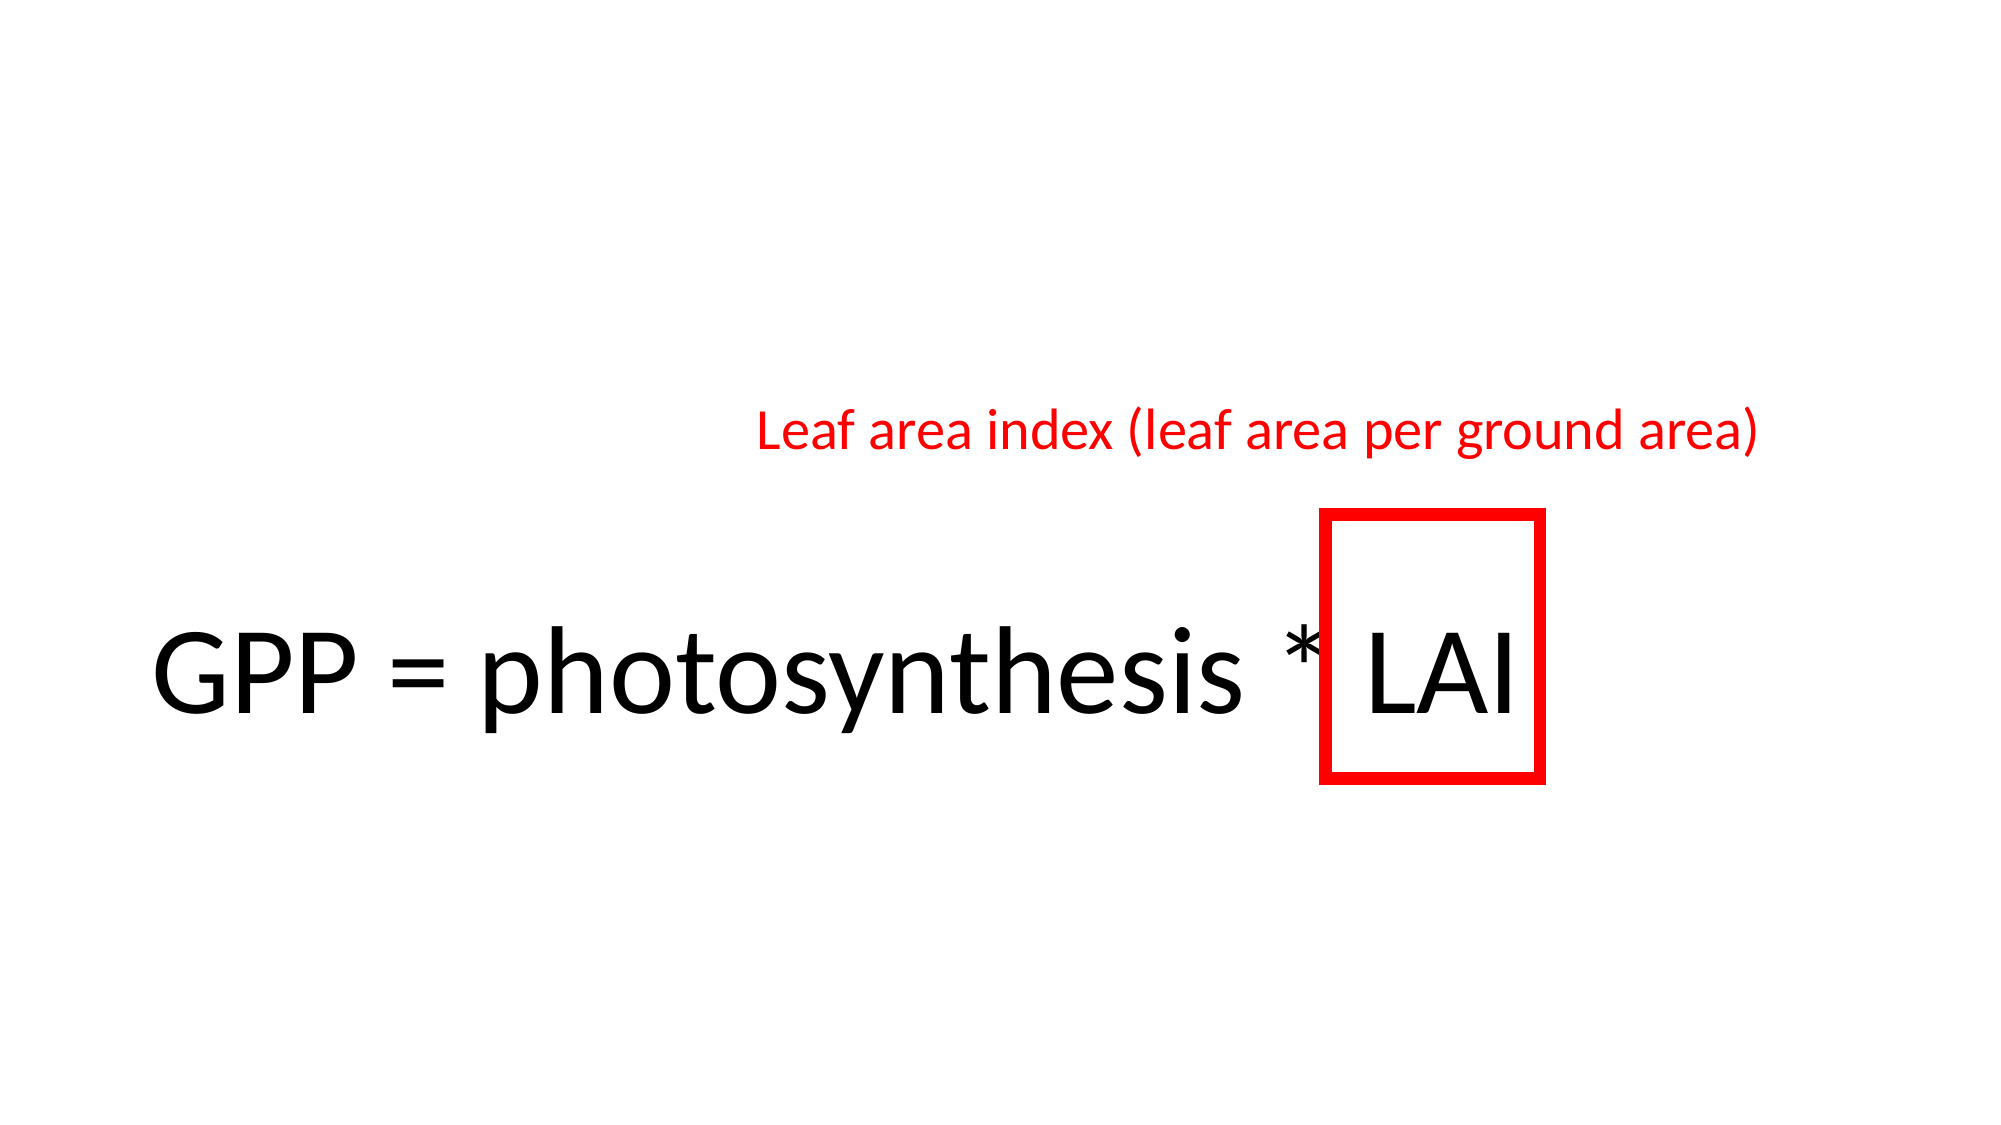

# GPP = photosynthesis * LAI
Leaf area index (leaf area per ground area)